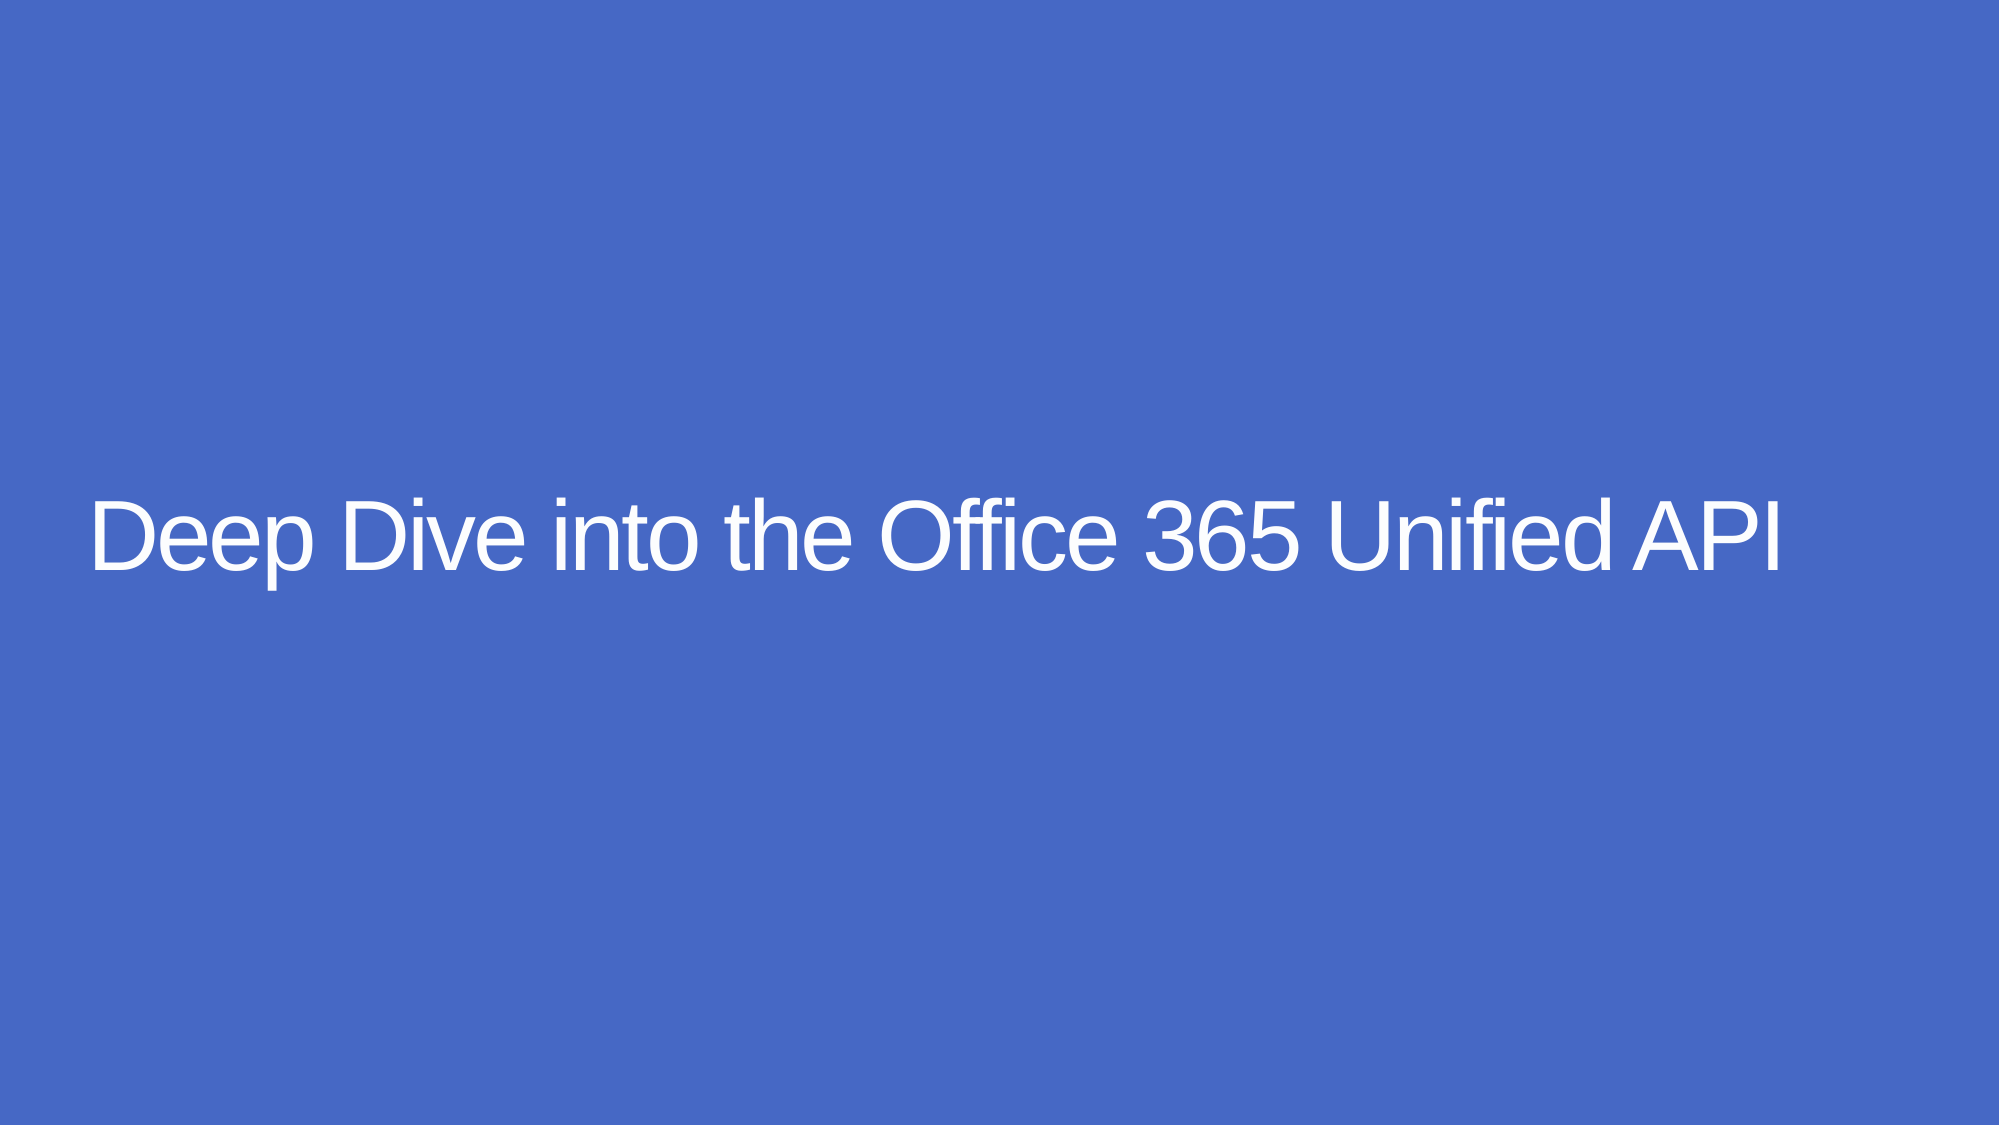

# Deep Dive into the Office 365 Unified API